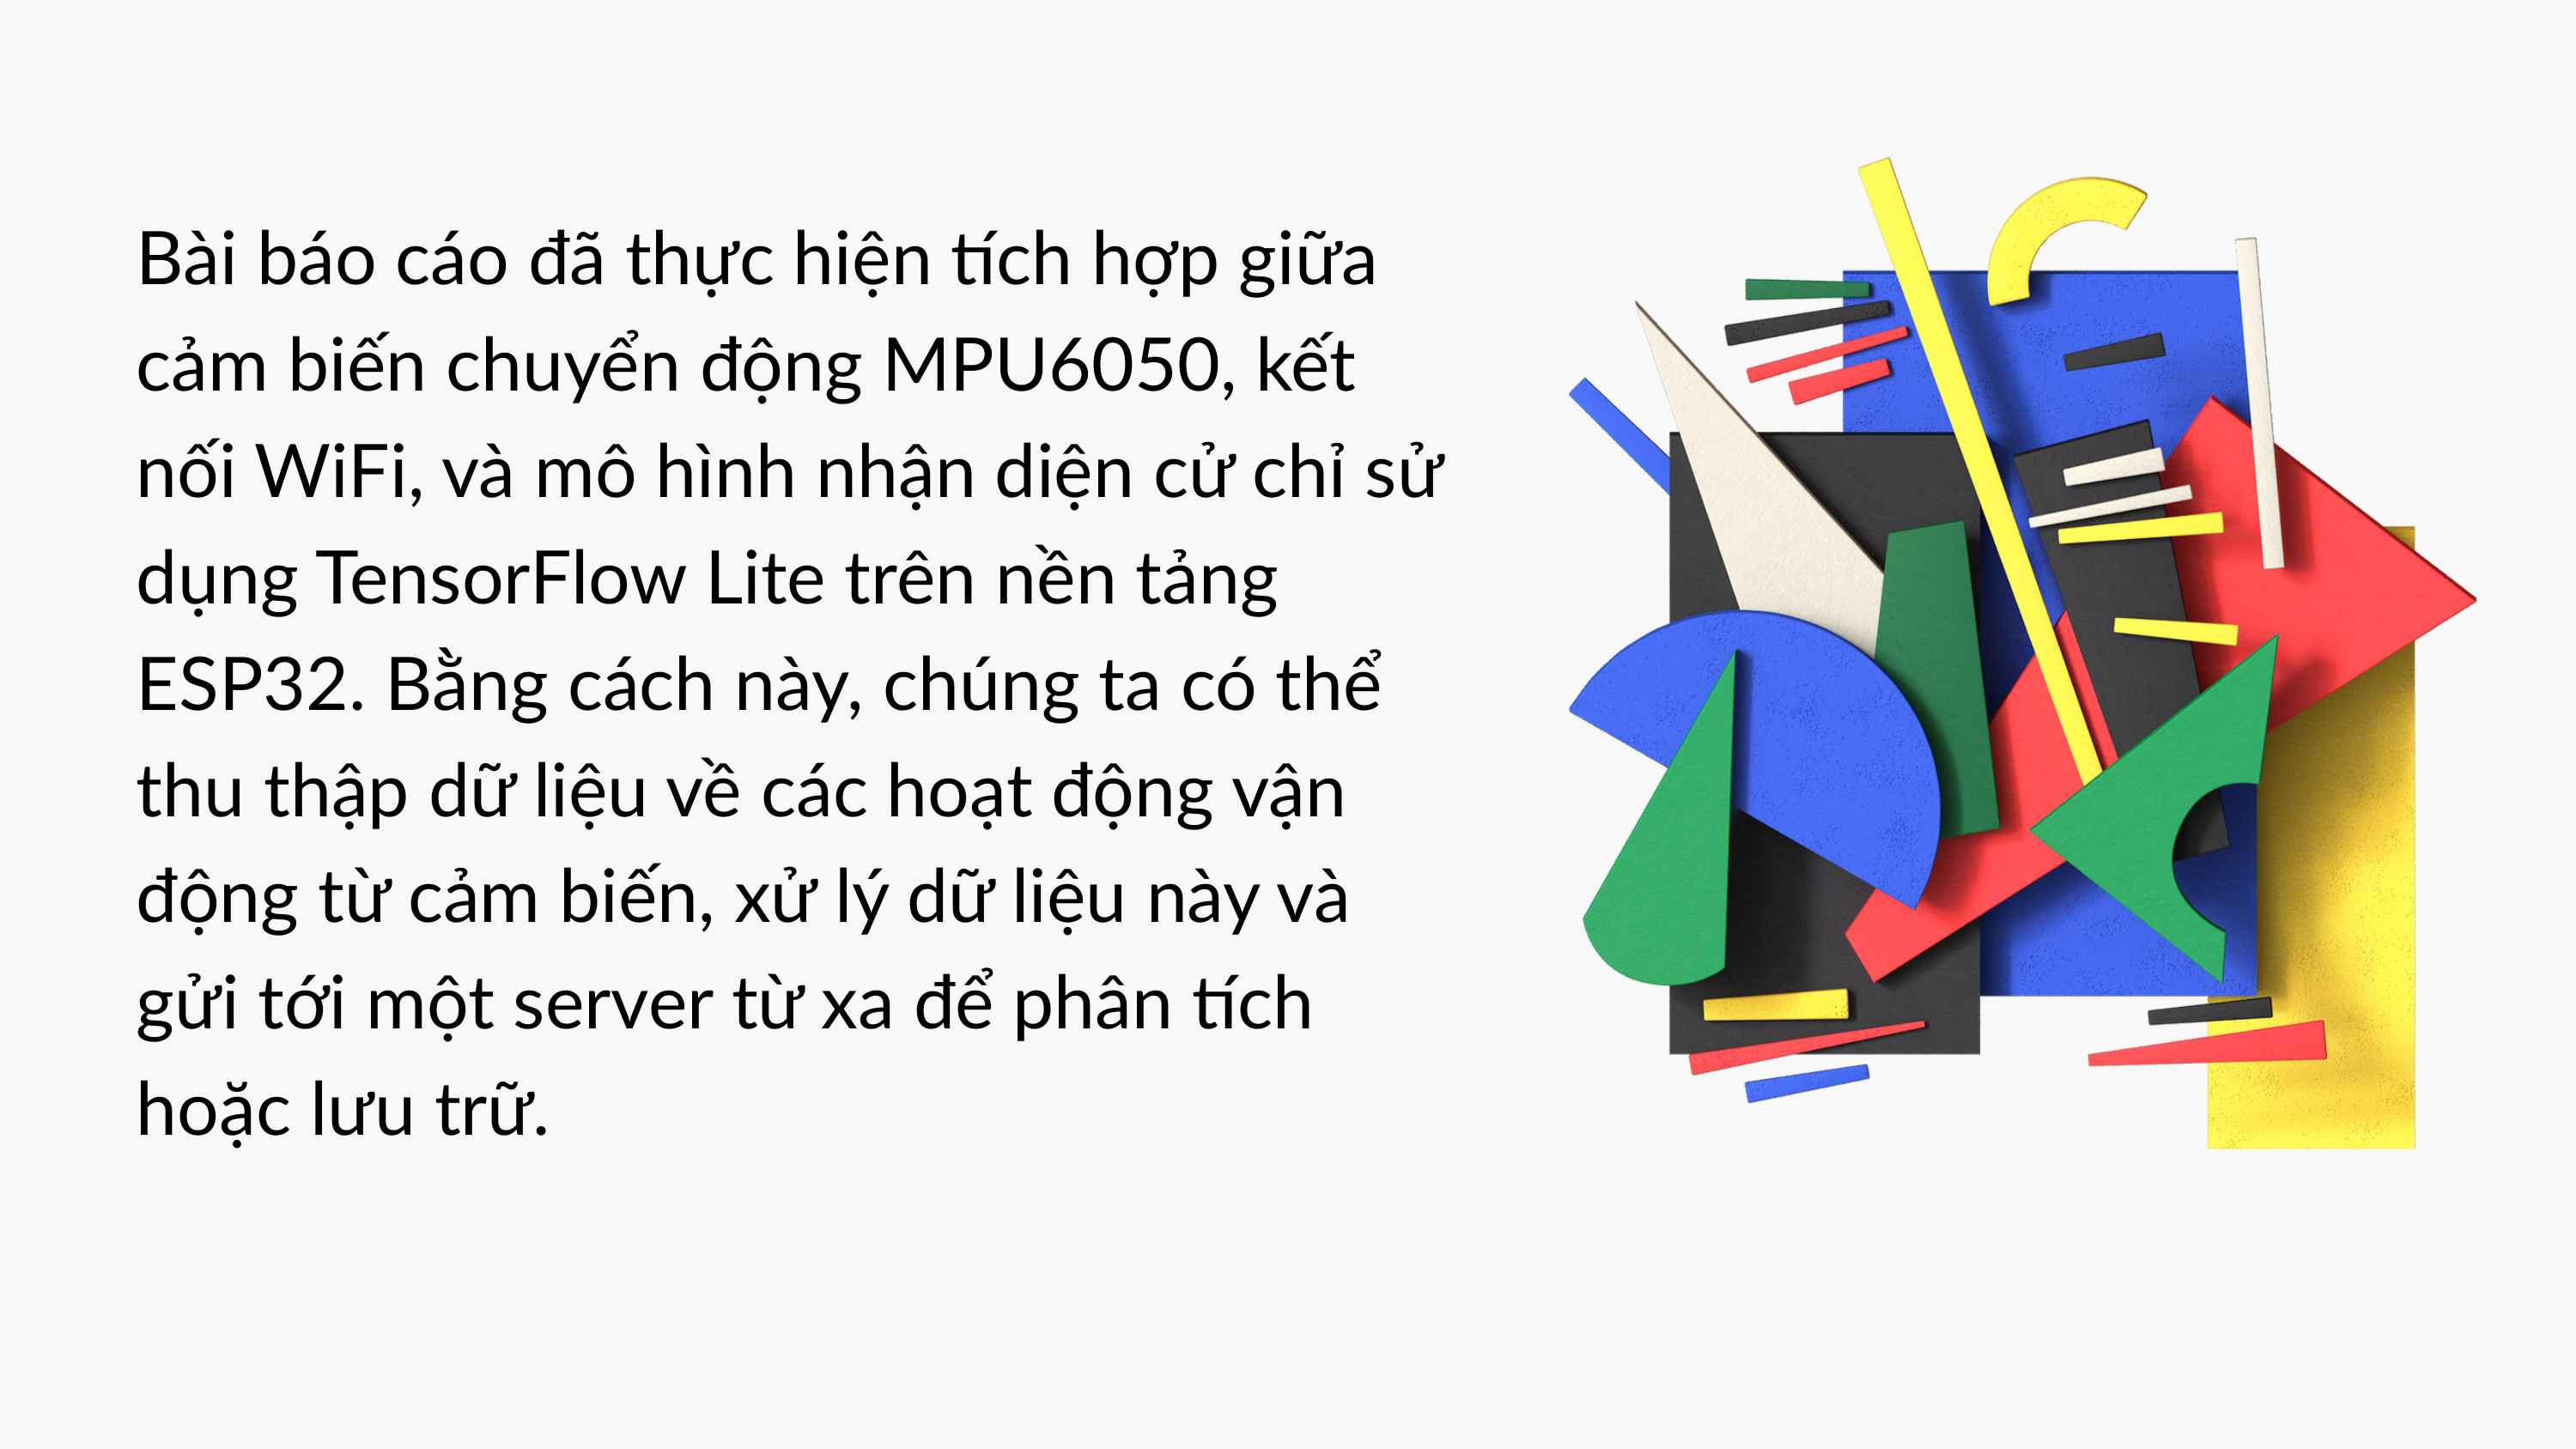

Bài báo cáo đã thực hiện tích hợp giữa cảm biến chuyển động MPU6050, kết nối WiFi, và mô hình nhận diện cử chỉ sử dụng TensorFlow Lite trên nền tảng ESP32. Bằng cách này, chúng ta có thể thu thập dữ liệu về các hoạt động vận động từ cảm biến, xử lý dữ liệu này và gửi tới một server từ xa để phân tích hoặc lưu trữ.